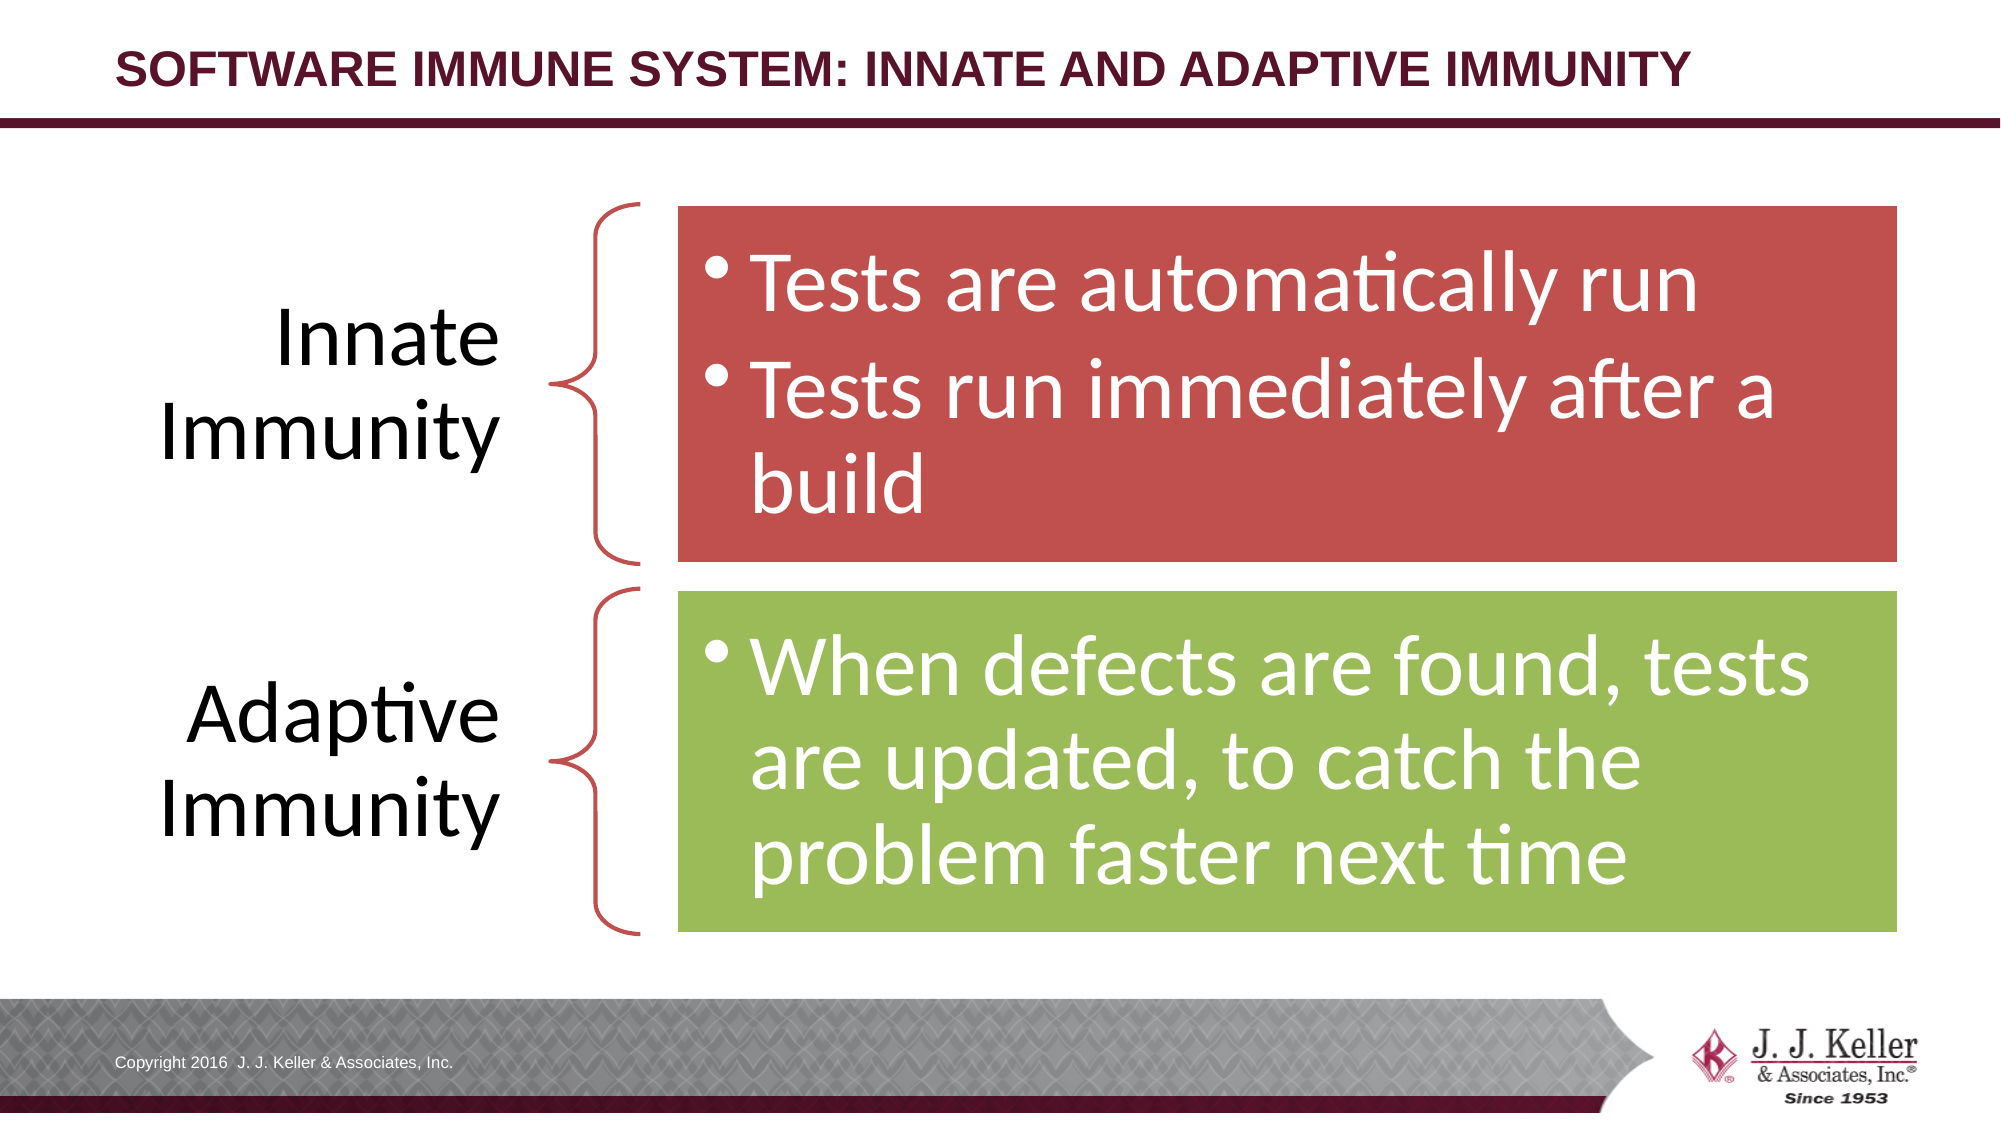

# Software immune system: innate and adaptive immunity
Innate Immunity
Tests are automatically run
Tests run immediately after a build
Adaptive Immunity
When defects are found, tests are updated, to catch the problem faster next time